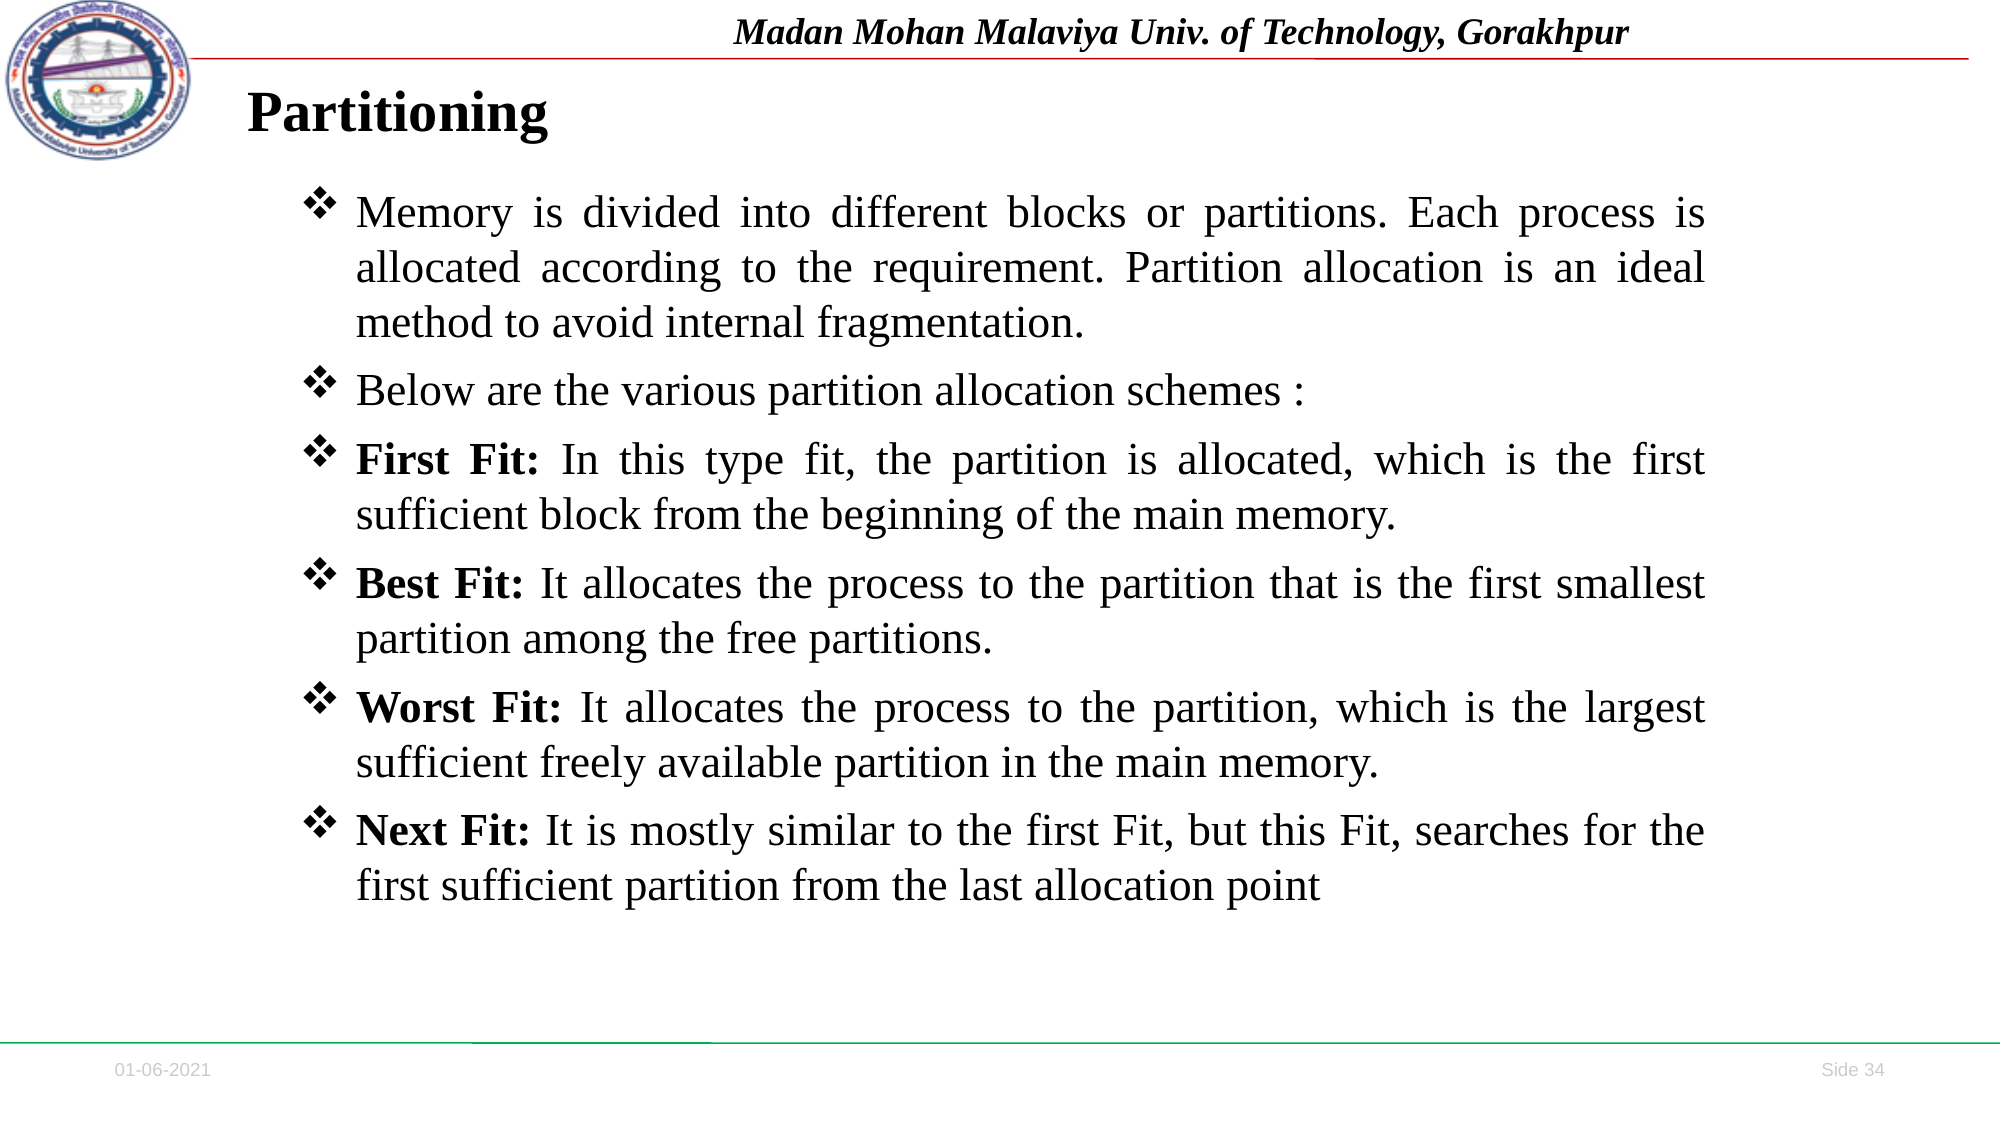

# Partitioning
Memory is divided into different blocks or partitions. Each process is allocated according to the requirement. Partition allocation is an ideal method to avoid internal fragmentation.
Below are the various partition allocation schemes :
First Fit: In this type fit, the partition is allocated, which is the first sufficient block from the beginning of the main memory.
Best Fit: It allocates the process to the partition that is the first smallest partition among the free partitions.
Worst Fit: It allocates the process to the partition, which is the largest sufficient freely available partition in the main memory.
Next Fit: It is mostly similar to the first Fit, but this Fit, searches for the first sufficient partition from the last allocation point